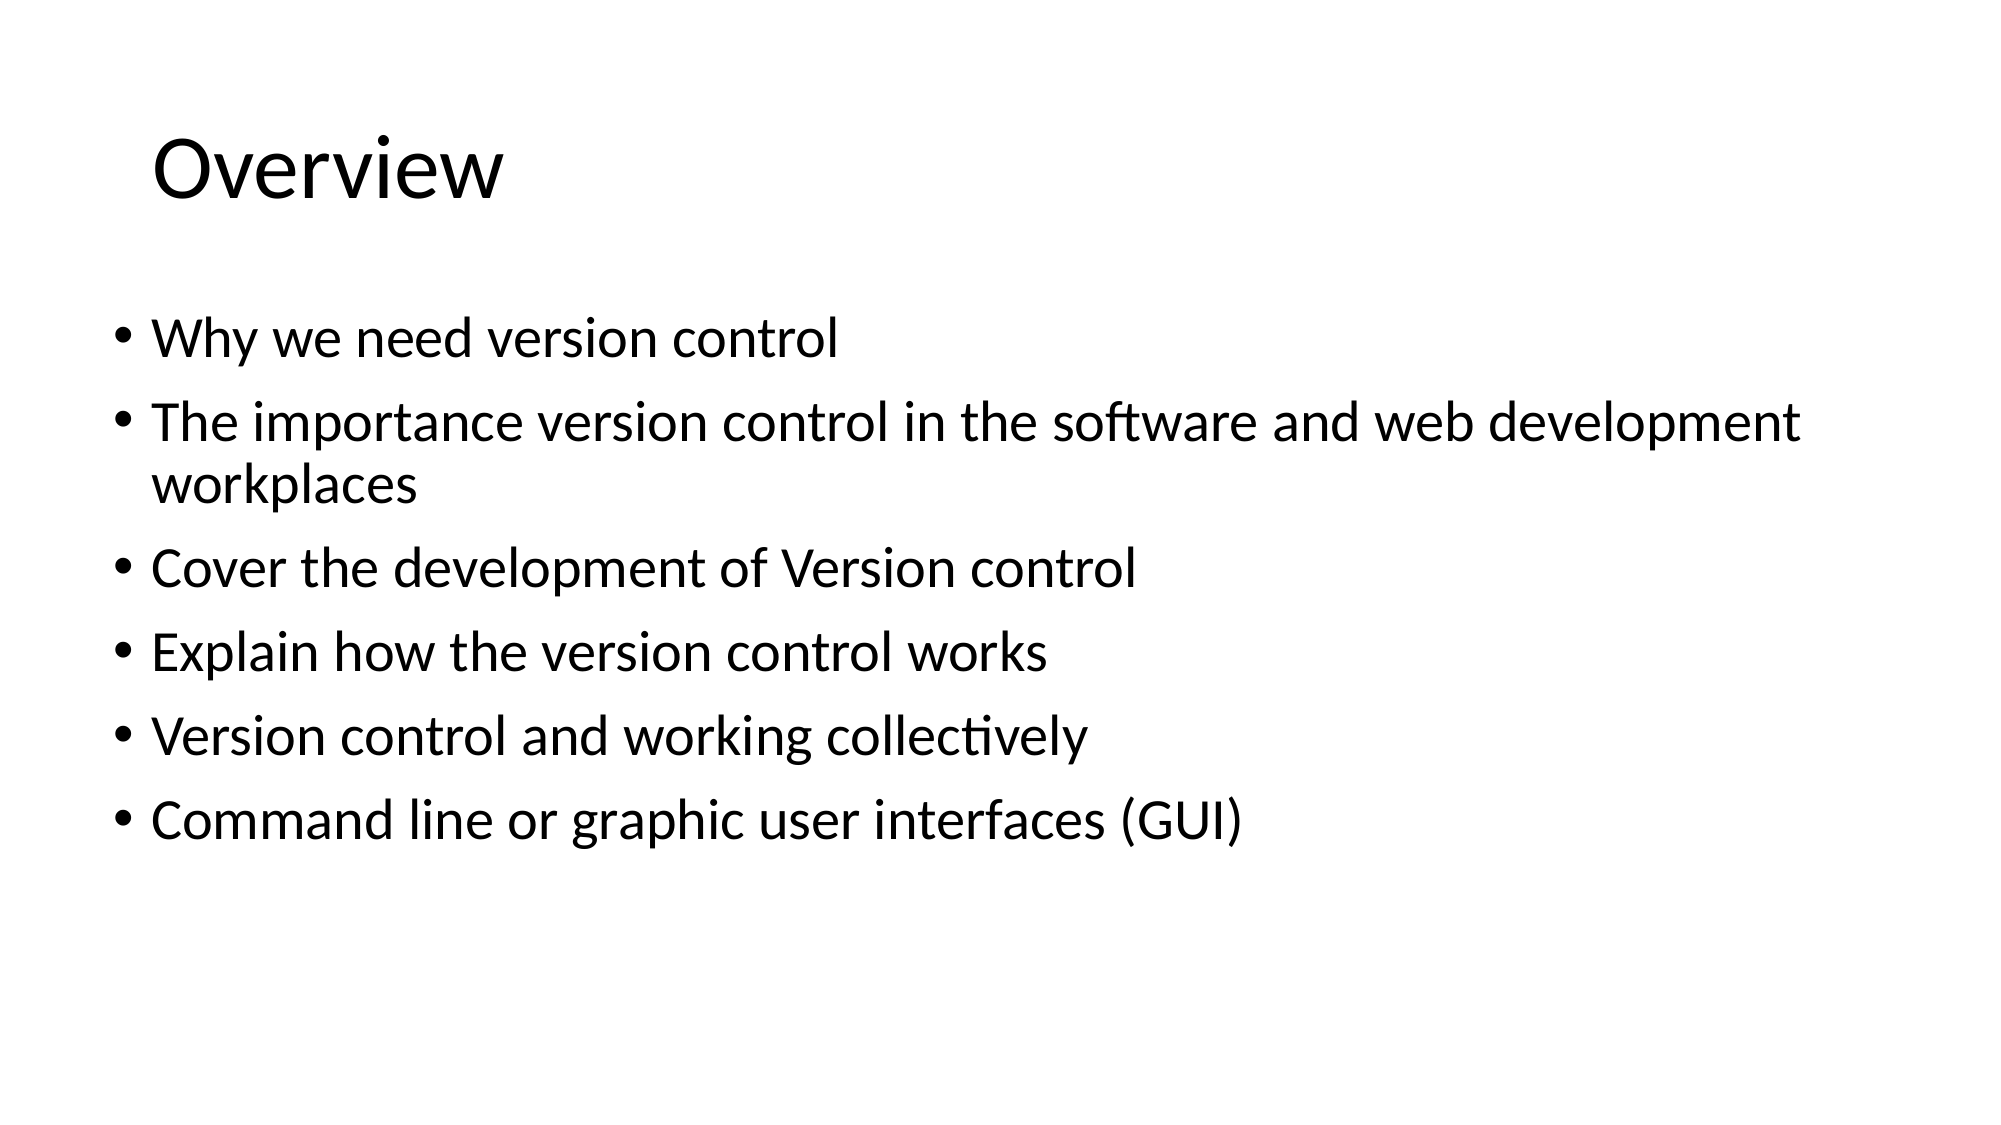

# Overview
Why we need version control
The importance version control in the software and web development workplaces
Cover the development of Version control
Explain how the version control works
Version control and working collectively
Command line or graphic user interfaces (GUI)